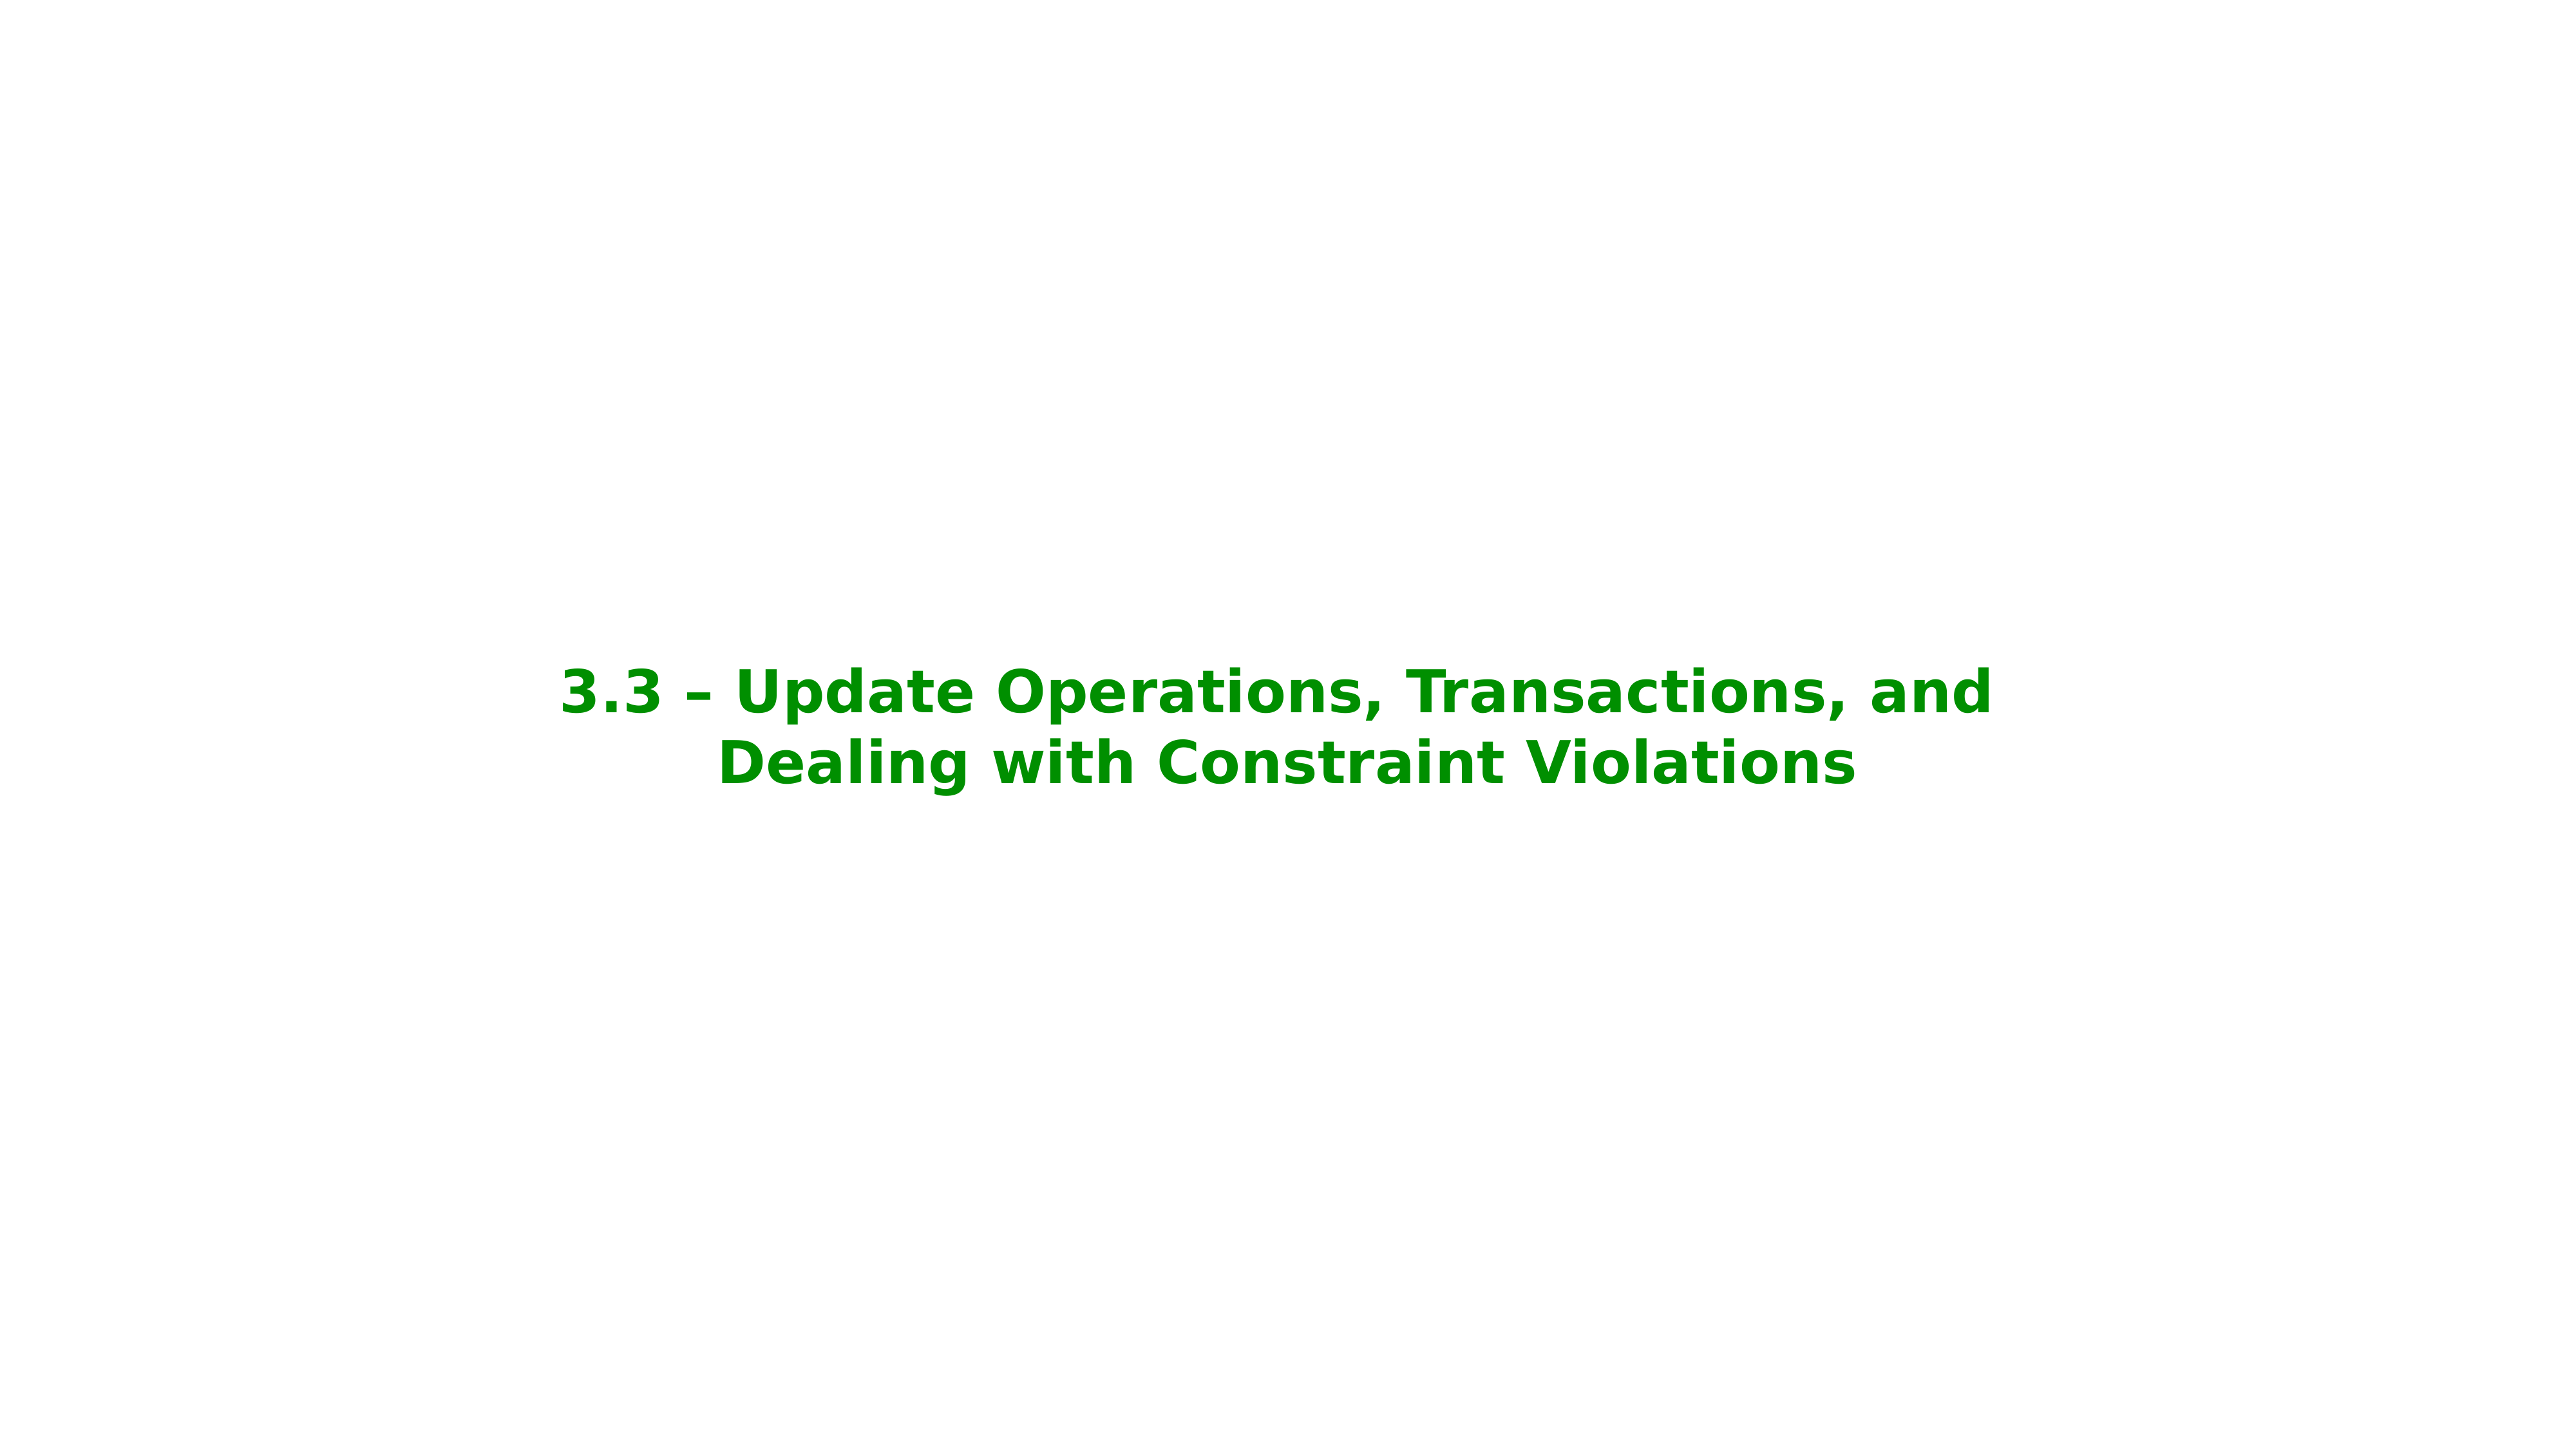

# 3.3 – Update Operations, Transactions, and
Dealing with Constraint Violations